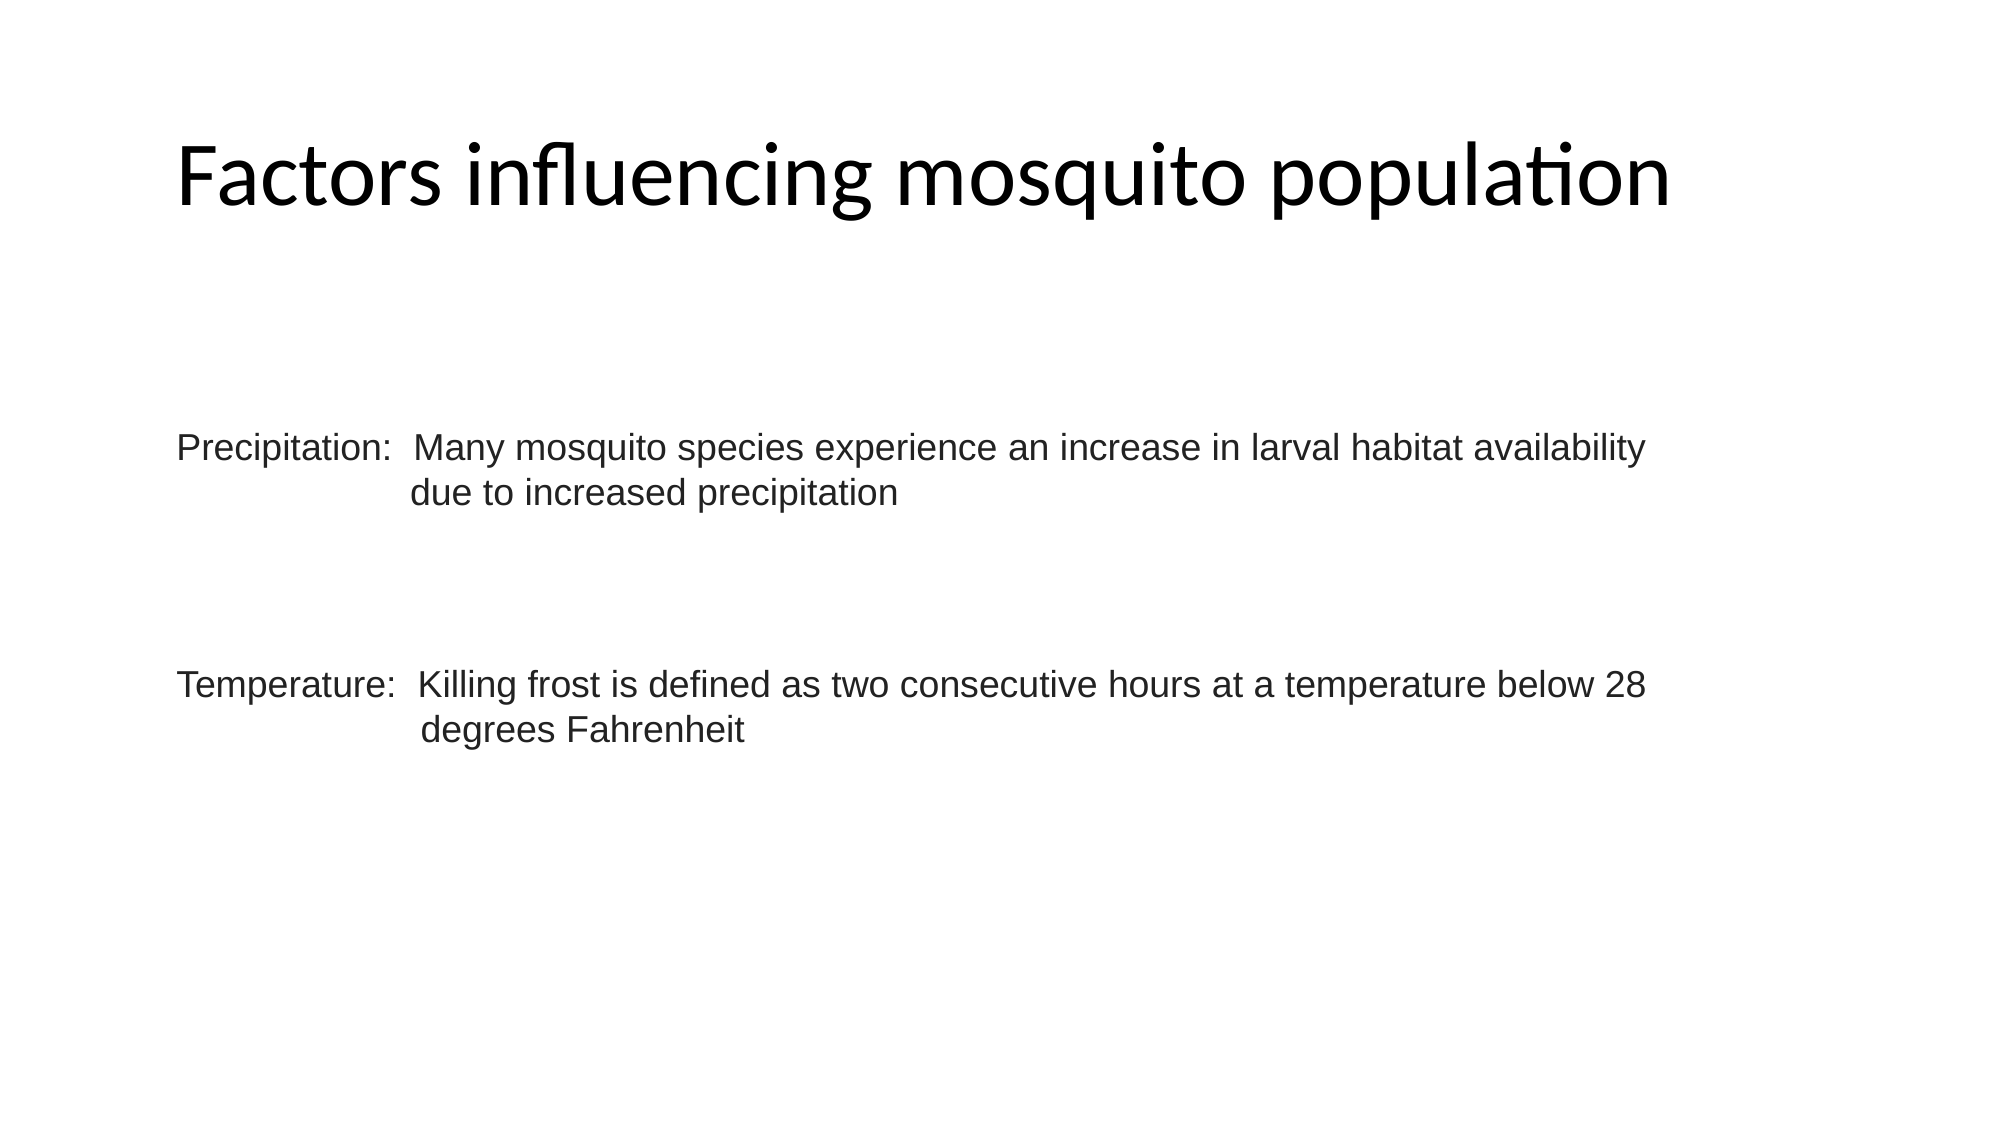

# Factors influencing mosquito population
Precipitation:  Many mosquito species experience an increase in larval habitat availability
 	        due to increased precipitation
Temperature:  Killing frost is defined as two consecutive hours at a temperature below 28
 	         degrees Fahrenheit